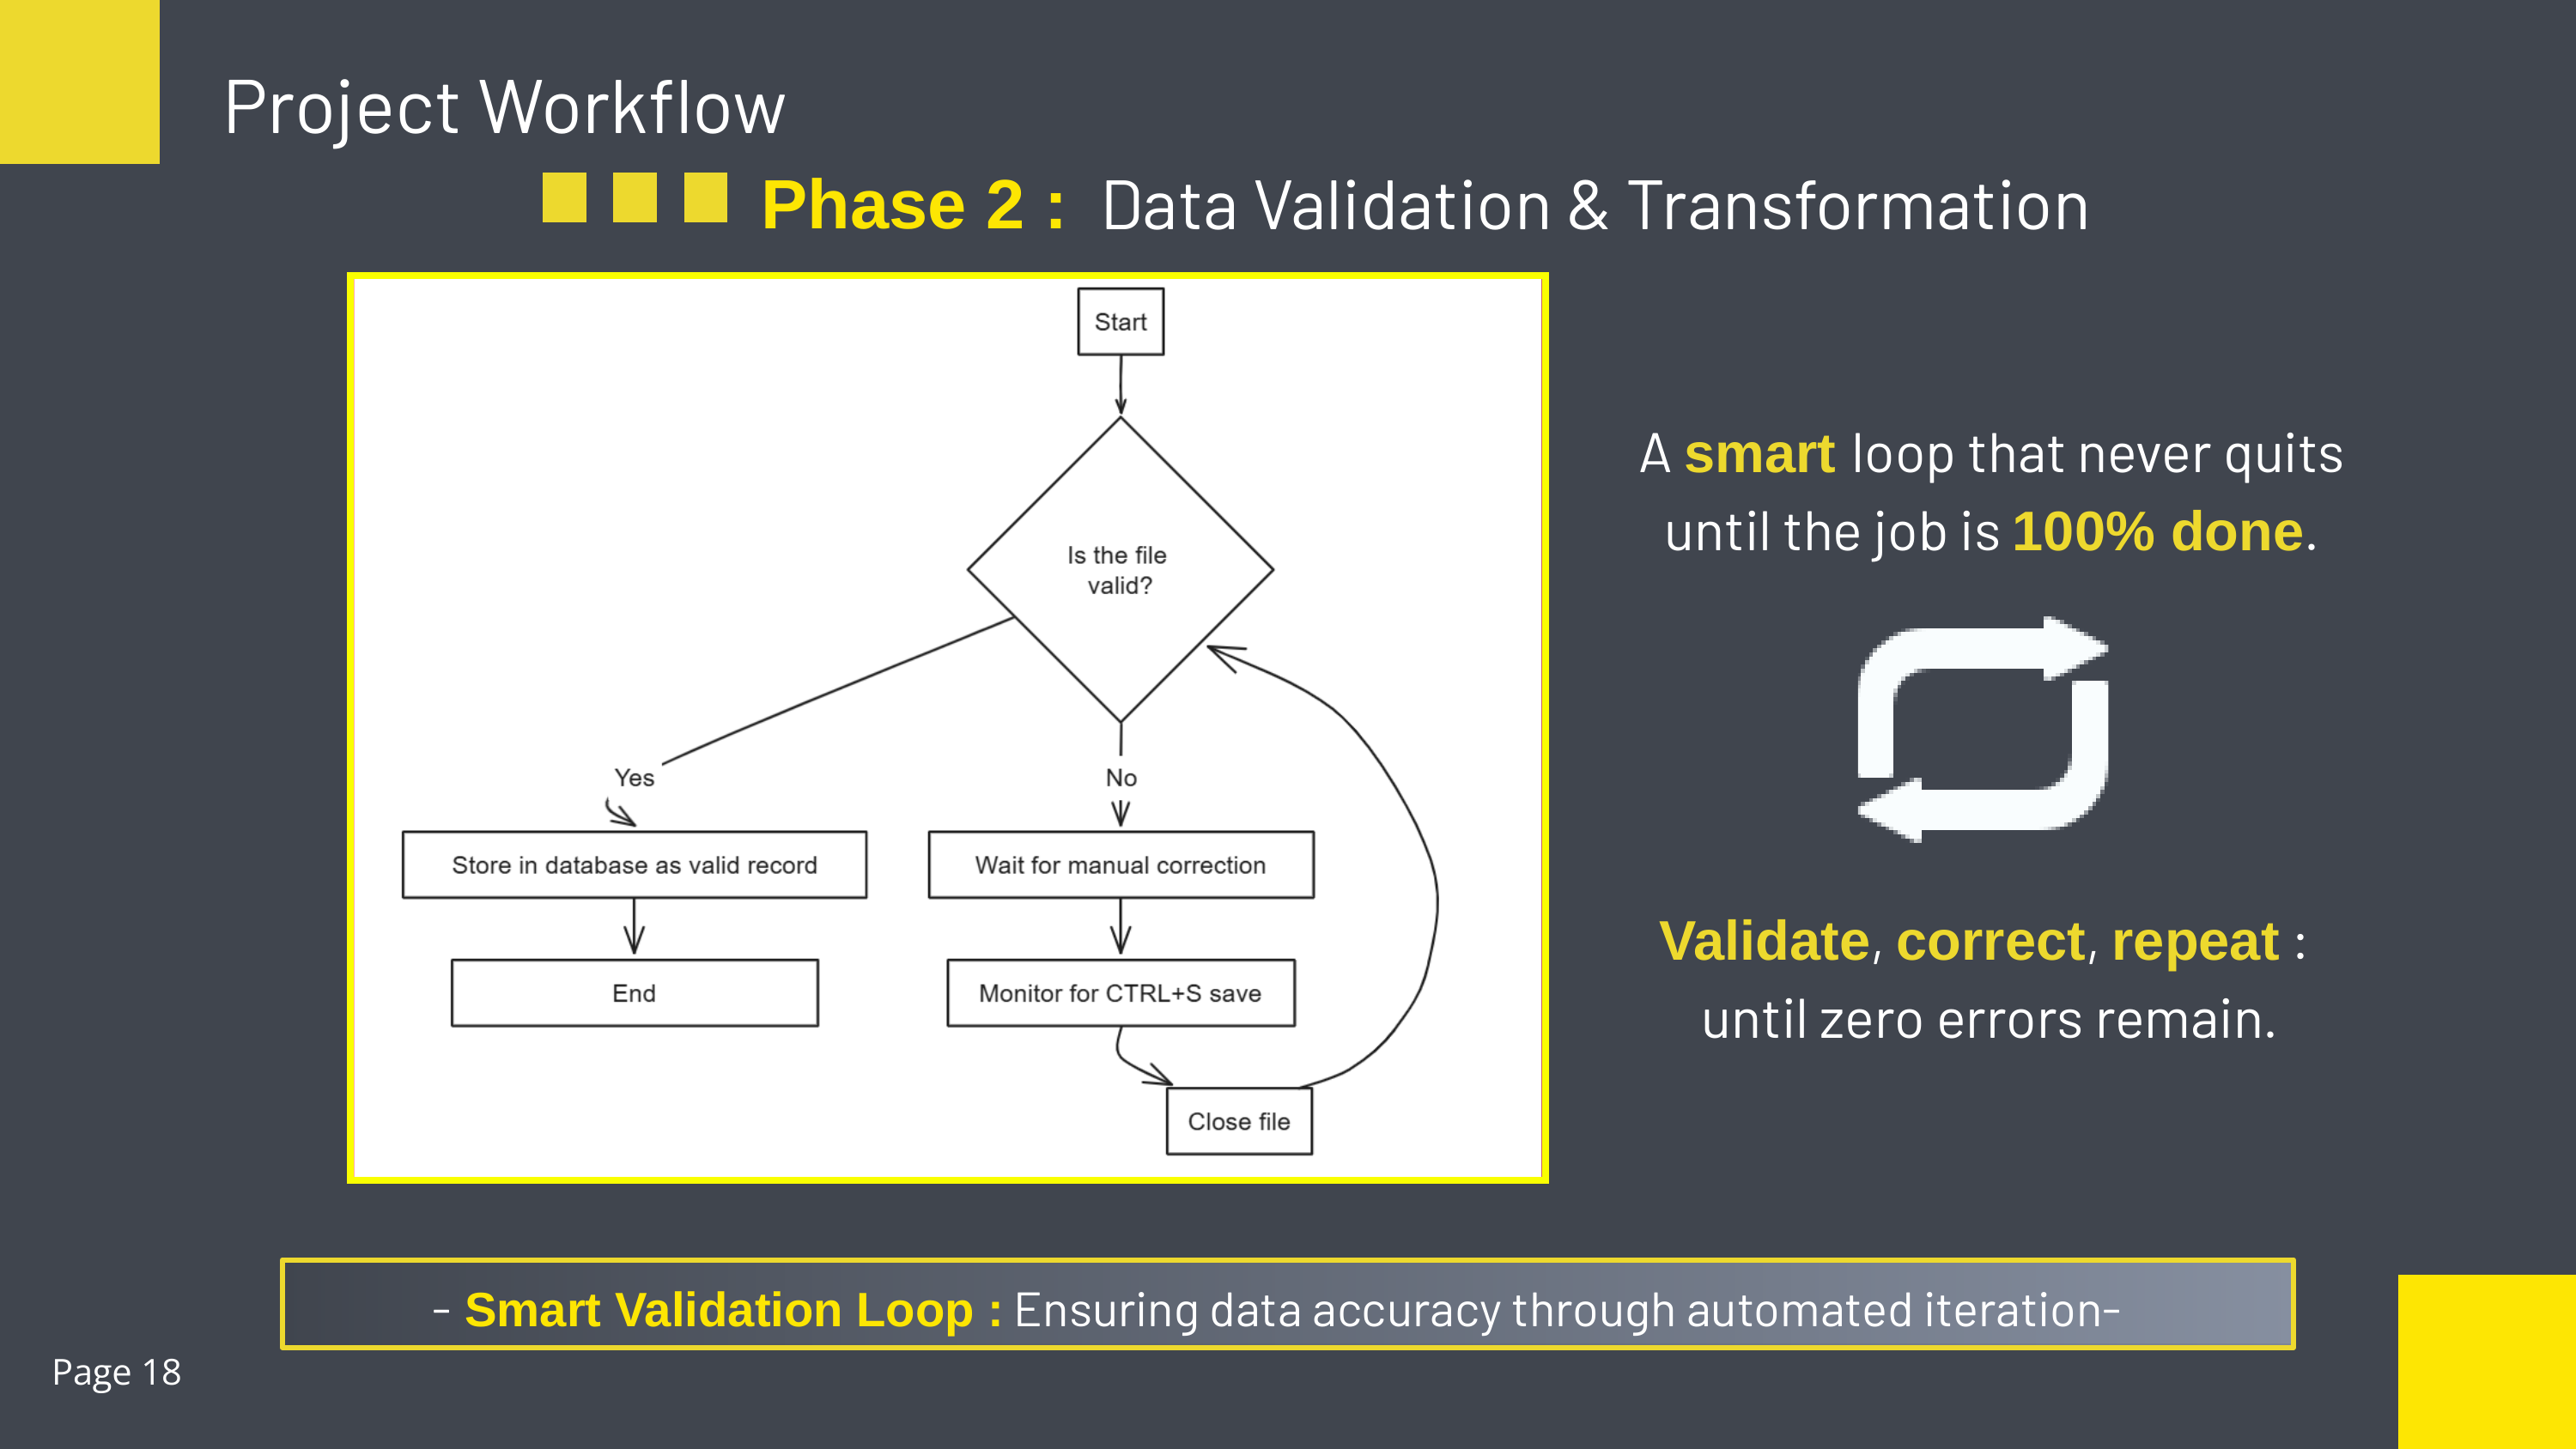

Project Workflow
Phase 2 :
Data Validation & Transformation

A smart loop that never quits until the job is 100% done.

Validate, correct, repeat :
 until zero errors remain.

- Smart Validation Loop : Ensuring data accuracy through automated iteration-

Page 18